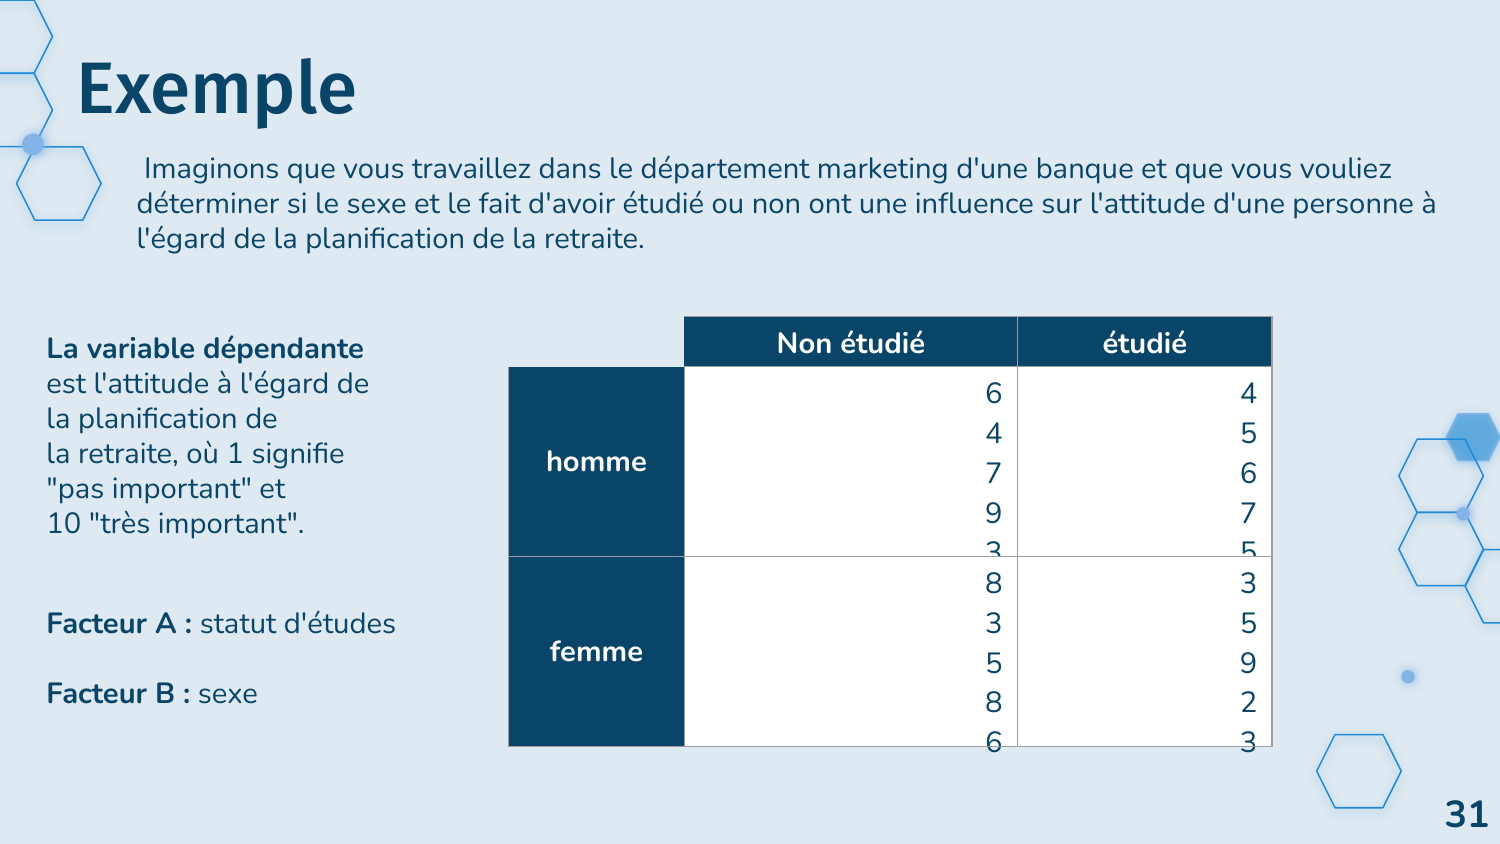

# Exemple
 Imaginons que vous travaillez dans le département marketing d'une banque et que vous vouliez déterminer si le sexe et le fait d'avoir étudié ou non ont une influence sur l'attitude d'une personne à l'égard de la planification de la retraite.

|  | Non étudié | étudié |
| --- | --- | --- |
| homme | 6 4 7 9 3 | 4 5 6 7 5 |
| femme | 8 3 5 8 6 | 3 5 9 2 3 |
La variable dépendante
est l'attitude à l'égard de la planification de la retraite, où 1 signifie
"pas important" et 10 "très important".
Facteur A : statut d'études

Facteur B : sexe
31